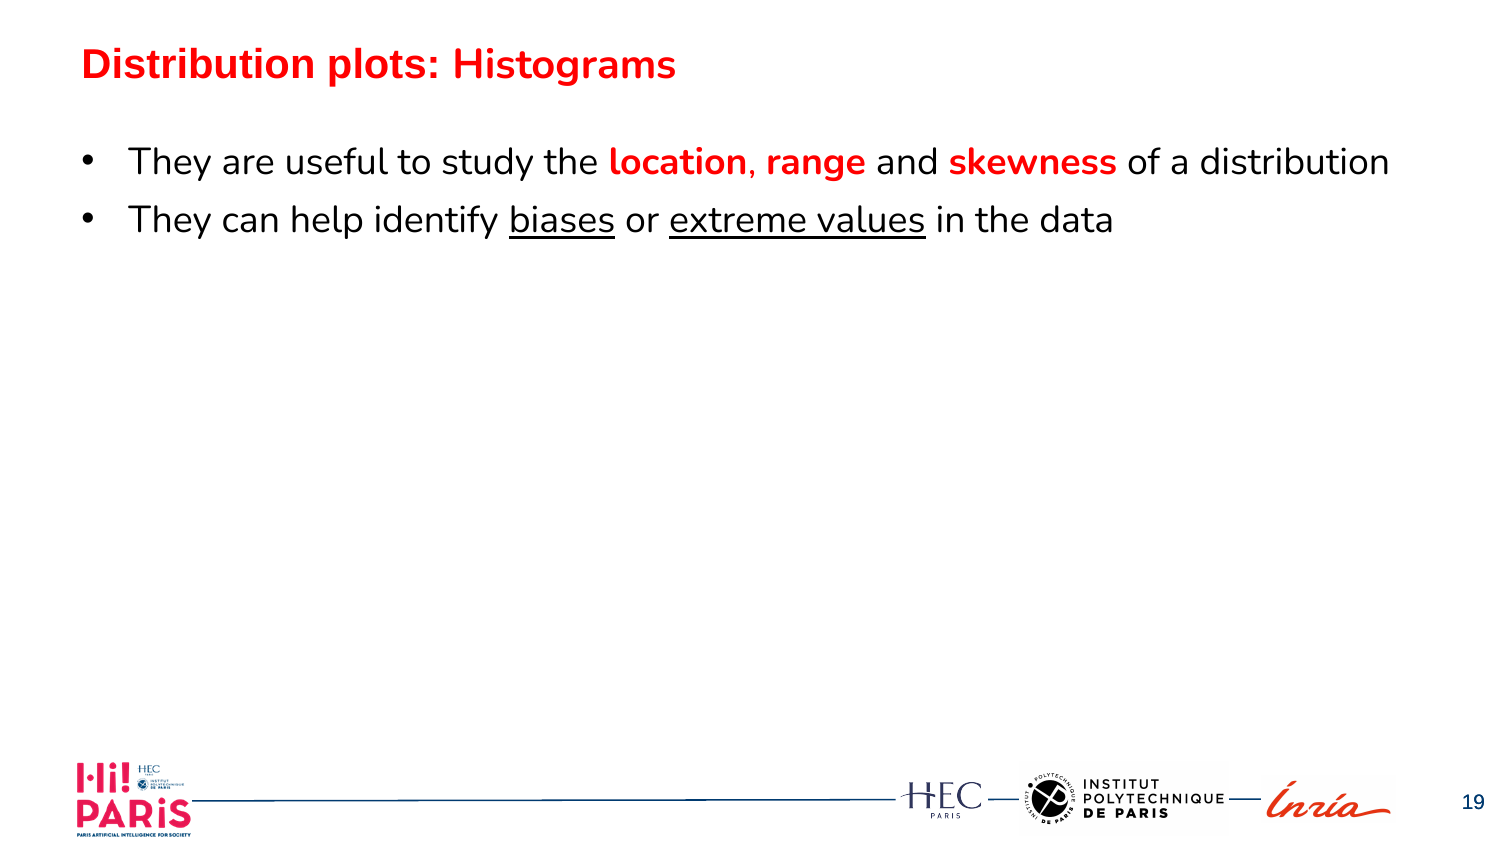

# Distribution plots: Histograms
They are useful to study the location, range and skewness of a distribution
They can help identify biases or extreme values in the data